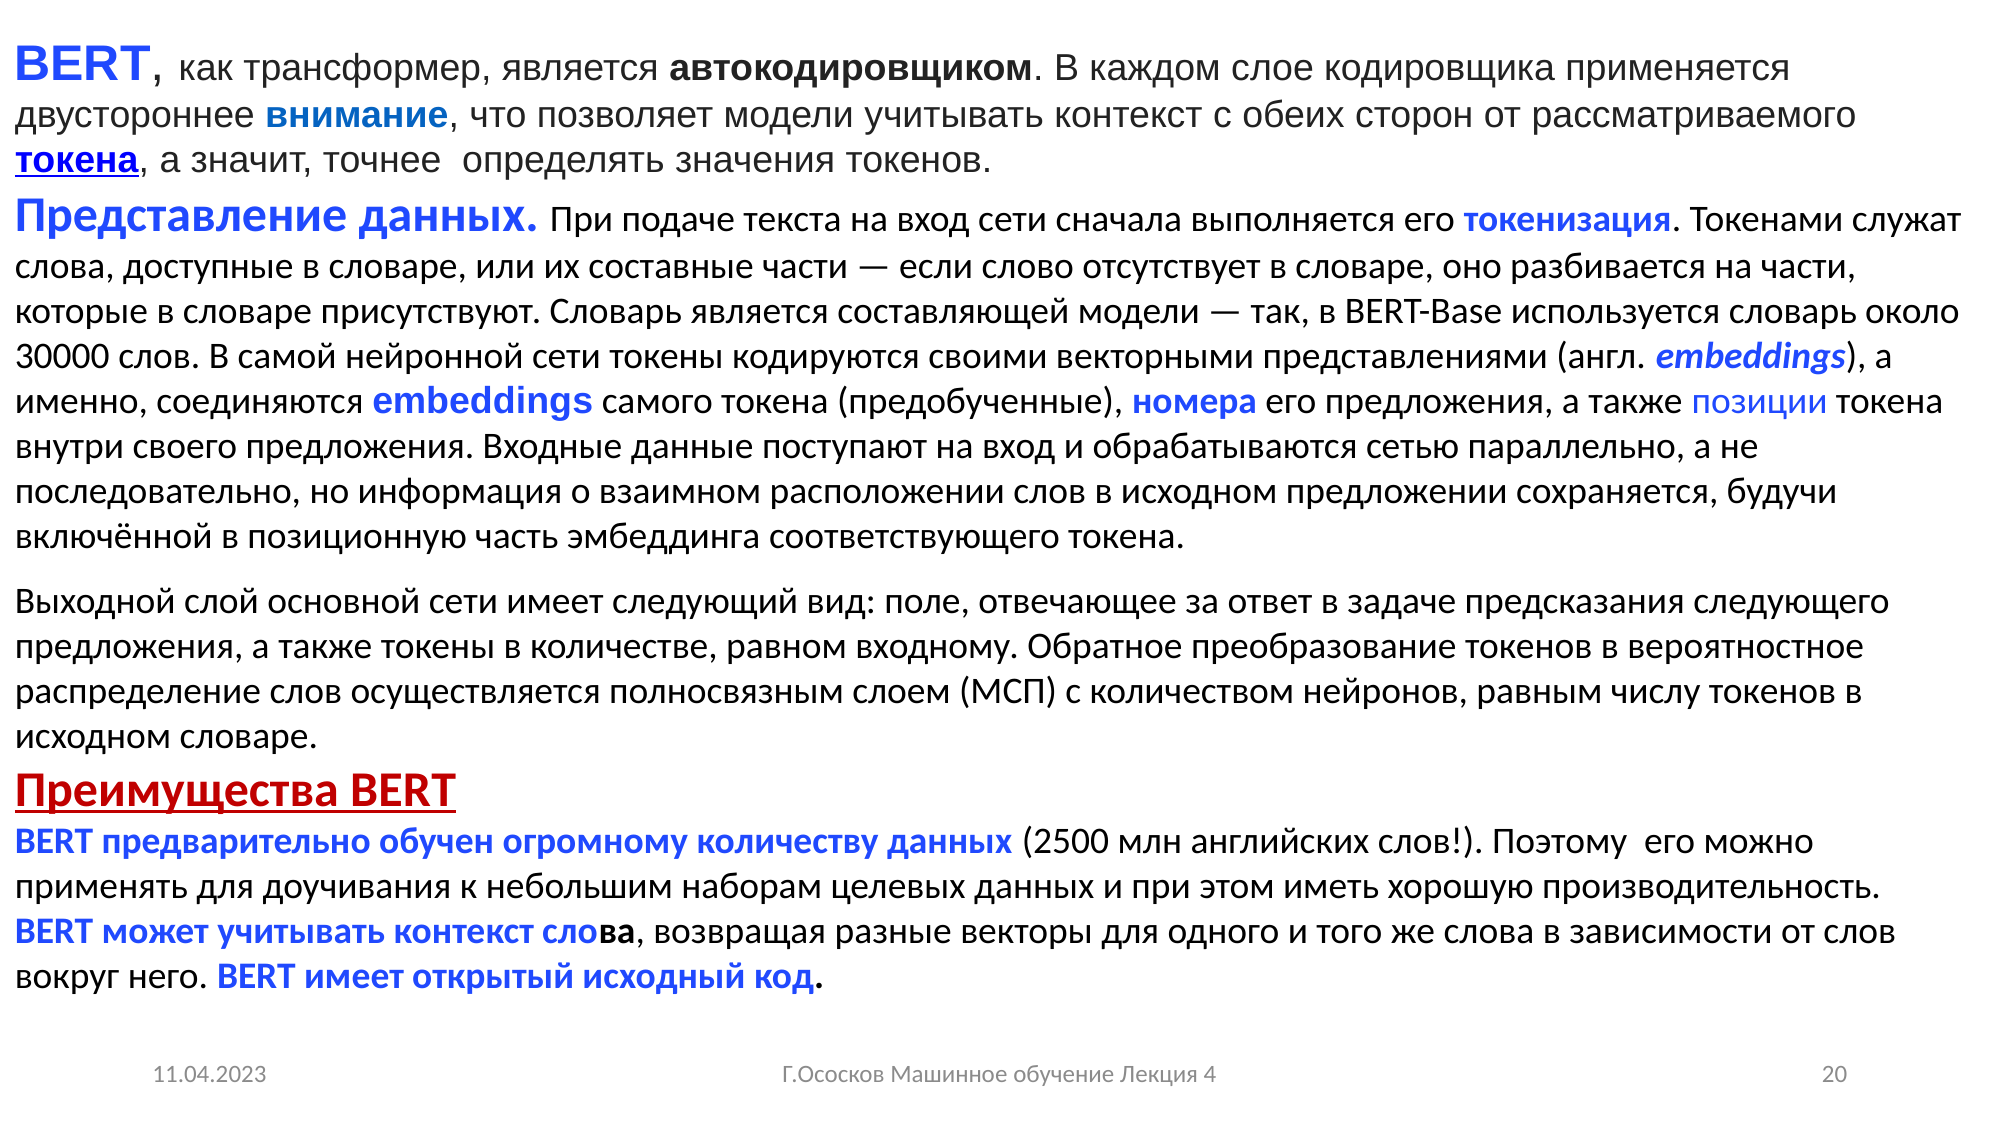

BERT, как трансформер, является автокодировщиком. В каждом слое кодировщика применяется двустороннее внимание, что позволяет модели учитывать контекст с обеих сторон от рассматриваемого токена, а значит, точнее  определять значения токенов.
Представление данных. При подаче текста на вход сети сначала выполняется его токенизация. Токенами служат слова, доступные в словаре, или их составные части — если слово отсутствует в словаре, оно разбивается на части, которые в словаре присутствуют. Словарь является составляющей модели — так, в BERT-Base используется словарь около 30000 слов. В самой нейронной сети токены кодируются своими векторными представлениями (англ. embeddings), а именно, соединяются embeddings самого токена (предобученные), номера его предложения, а также позиции токена внутри своего предложения. Входные данные поступают на вход и обрабатываются сетью параллельно, а не последовательно, но информация о взаимном расположении слов в исходном предложении сохраняется, будучи включённой в позиционную часть эмбеддинга соответствующего токена.

Выходной слой основной сети имеет следующий вид: поле, отвечающее за ответ в задаче предсказания следующего предложения, а также токены в количестве, равном входному. Обратное преобразование токенов в вероятностное распределение слов осуществляется полносвязным слоем (МСП) с количеством нейронов, равным числу токенов в исходном словаре.
Преимущества ВЕRТ
BERT предварительно обучен огромному количеству данных (2500 млн английских слов!). Поэтому  его можно применять для доучивания к небольшим наборам целевых данных и при этом иметь хорошую производительность.
BERT может учитывать контекст слова, возвращая разные векторы для одного и того же слова в зависимости от слов вокруг него. BERT имеет открытый исходный код.

11.04.2023
Г.Ососков Машинное обучение Лекция 4
20